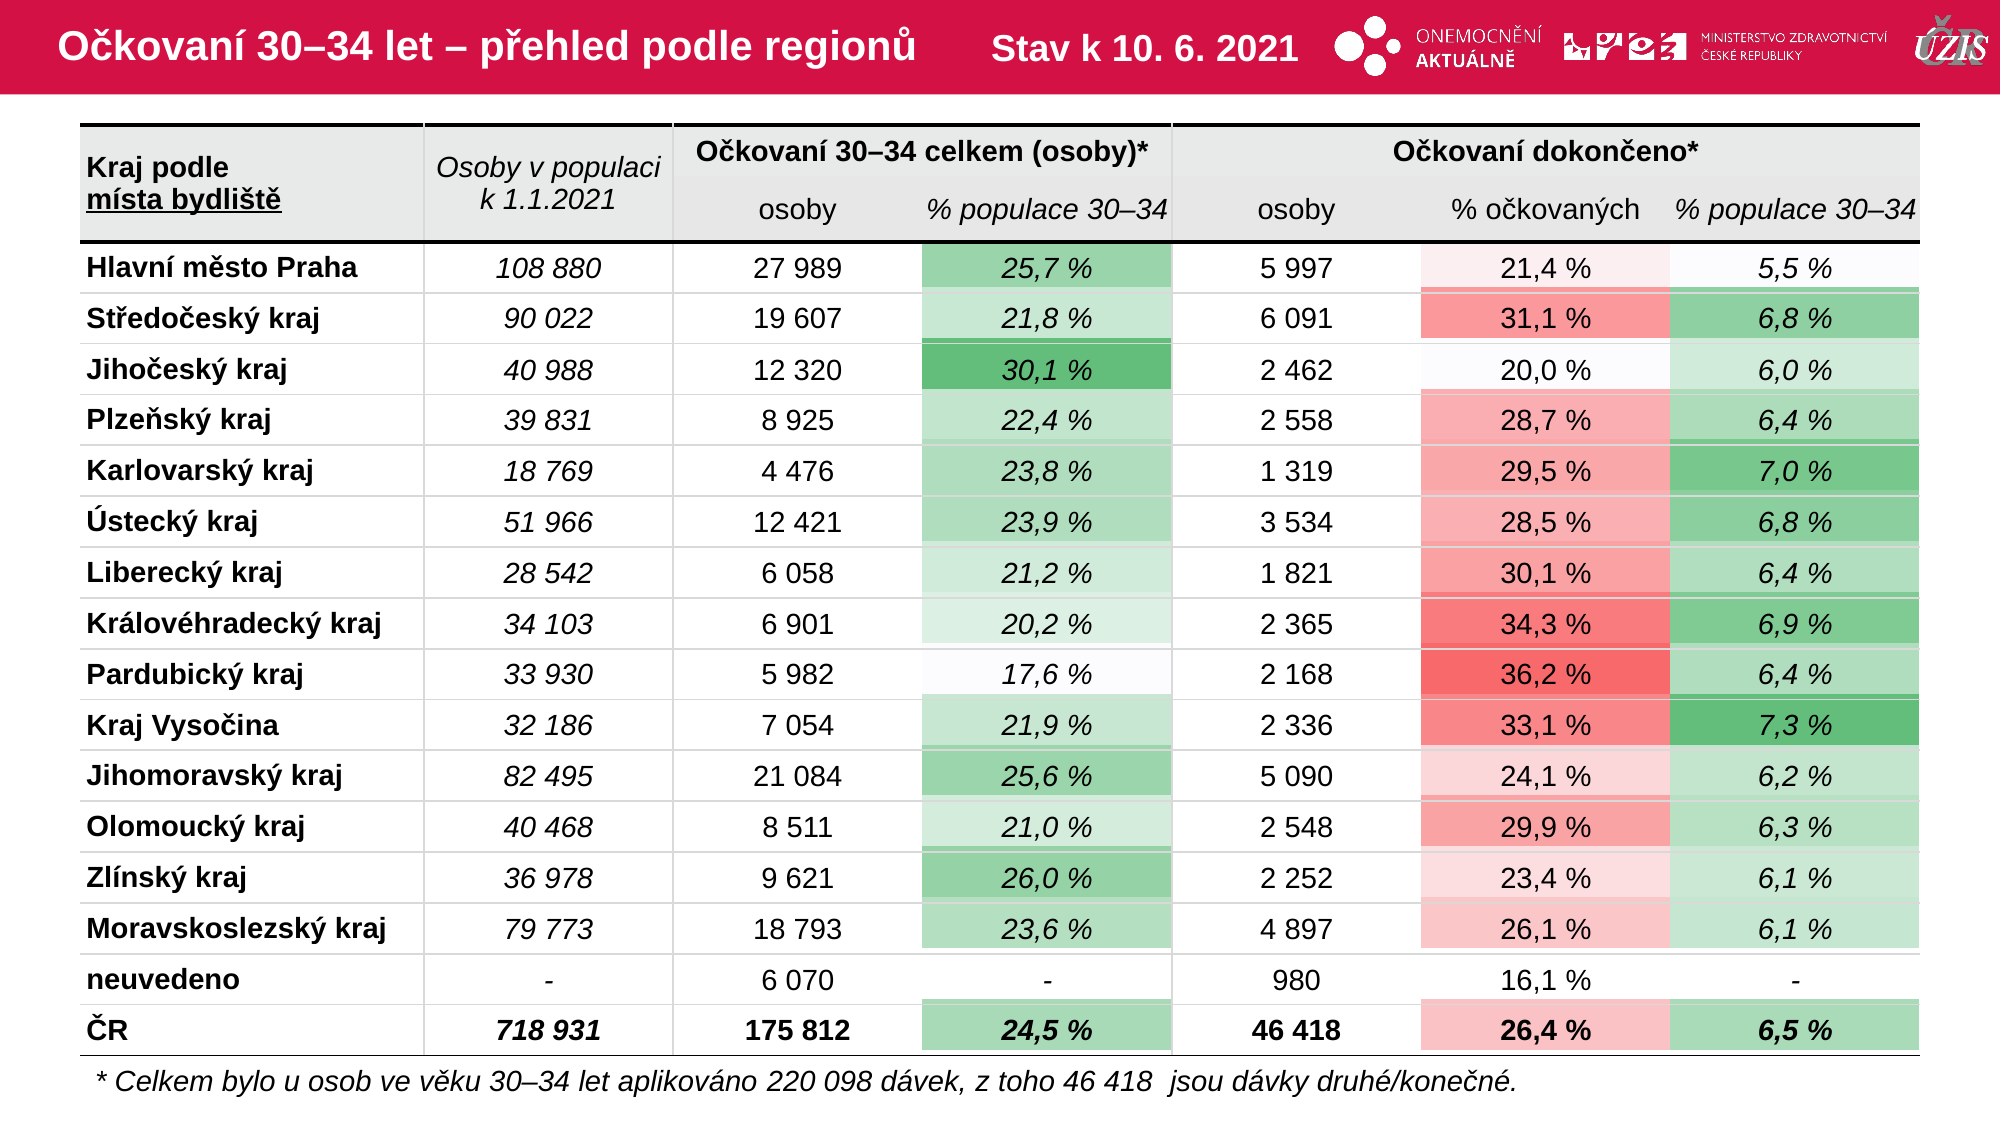

# Očkovaní 30–34 let – přehled podle regionů
Stav k 10. 6. 2021
| Kraj podle místa bydliště | Osoby v populaci k 1.1.2021 | Očkovaní 30–34 celkem (osoby)\* |  | Očkovaní dokončeno\* |  |  |
| --- | --- | --- | --- | --- | --- | --- |
|  |  | osoby | % populace 30–34 | osoby | % očkovaných | % populace 30–34 |
| Hlavní město Praha | 108 880 | 27 989 | 25,7 % | 5 997 | 21,4 % | 5,5 % |
| Středočeský kraj | 90 022 | 19 607 | 21,8 % | 6 091 | 31,1 % | 6,8 % |
| Jihočeský kraj | 40 988 | 12 320 | 30,1 % | 2 462 | 20,0 % | 6,0 % |
| Plzeňský kraj | 39 831 | 8 925 | 22,4 % | 2 558 | 28,7 % | 6,4 % |
| Karlovarský kraj | 18 769 | 4 476 | 23,8 % | 1 319 | 29,5 % | 7,0 % |
| Ústecký kraj | 51 966 | 12 421 | 23,9 % | 3 534 | 28,5 % | 6,8 % |
| Liberecký kraj | 28 542 | 6 058 | 21,2 % | 1 821 | 30,1 % | 6,4 % |
| Královéhradecký kraj | 34 103 | 6 901 | 20,2 % | 2 365 | 34,3 % | 6,9 % |
| Pardubický kraj | 33 930 | 5 982 | 17,6 % | 2 168 | 36,2 % | 6,4 % |
| Kraj Vysočina | 32 186 | 7 054 | 21,9 % | 2 336 | 33,1 % | 7,3 % |
| Jihomoravský kraj | 82 495 | 21 084 | 25,6 % | 5 090 | 24,1 % | 6,2 % |
| Olomoucký kraj | 40 468 | 8 511 | 21,0 % | 2 548 | 29,9 % | 6,3 % |
| Zlínský kraj | 36 978 | 9 621 | 26,0 % | 2 252 | 23,4 % | 6,1 % |
| Moravskoslezský kraj | 79 773 | 18 793 | 23,6 % | 4 897 | 26,1 % | 6,1 % |
| neuvedeno | - | 6 070 | - | 980 | 16,1 % | - |
| ČR | 718 931 | 175 812 | 24,5 % | 46 418 | 26,4 % | 6,5 % |
|  |  |  |  |  |  |
| --- | --- | --- | --- | --- | --- |
|  |  |  |  |  |  |
|  |  |  |  |  |  |
|  |  |  |  |  |  |
|  |  |  |  |  |  |
|  |  |  |  |  |  |
|  |  |  |  |  |  |
|  |  |  |  |  |  |
|  |  |  |  |  |  |
|  |  |  |  |  |  |
|  |  |  |  |  |  |
|  |  |  |  |  |  |
|  |  |  |  |  |  |
|  |  |  |  |  |  |
|  |  |  |  |  |  |
|  |  |  |  |  |  |
* Celkem bylo u osob ve věku 30–34 let aplikováno 220 098 dávek, z toho 46 418  jsou dávky druhé/konečné.